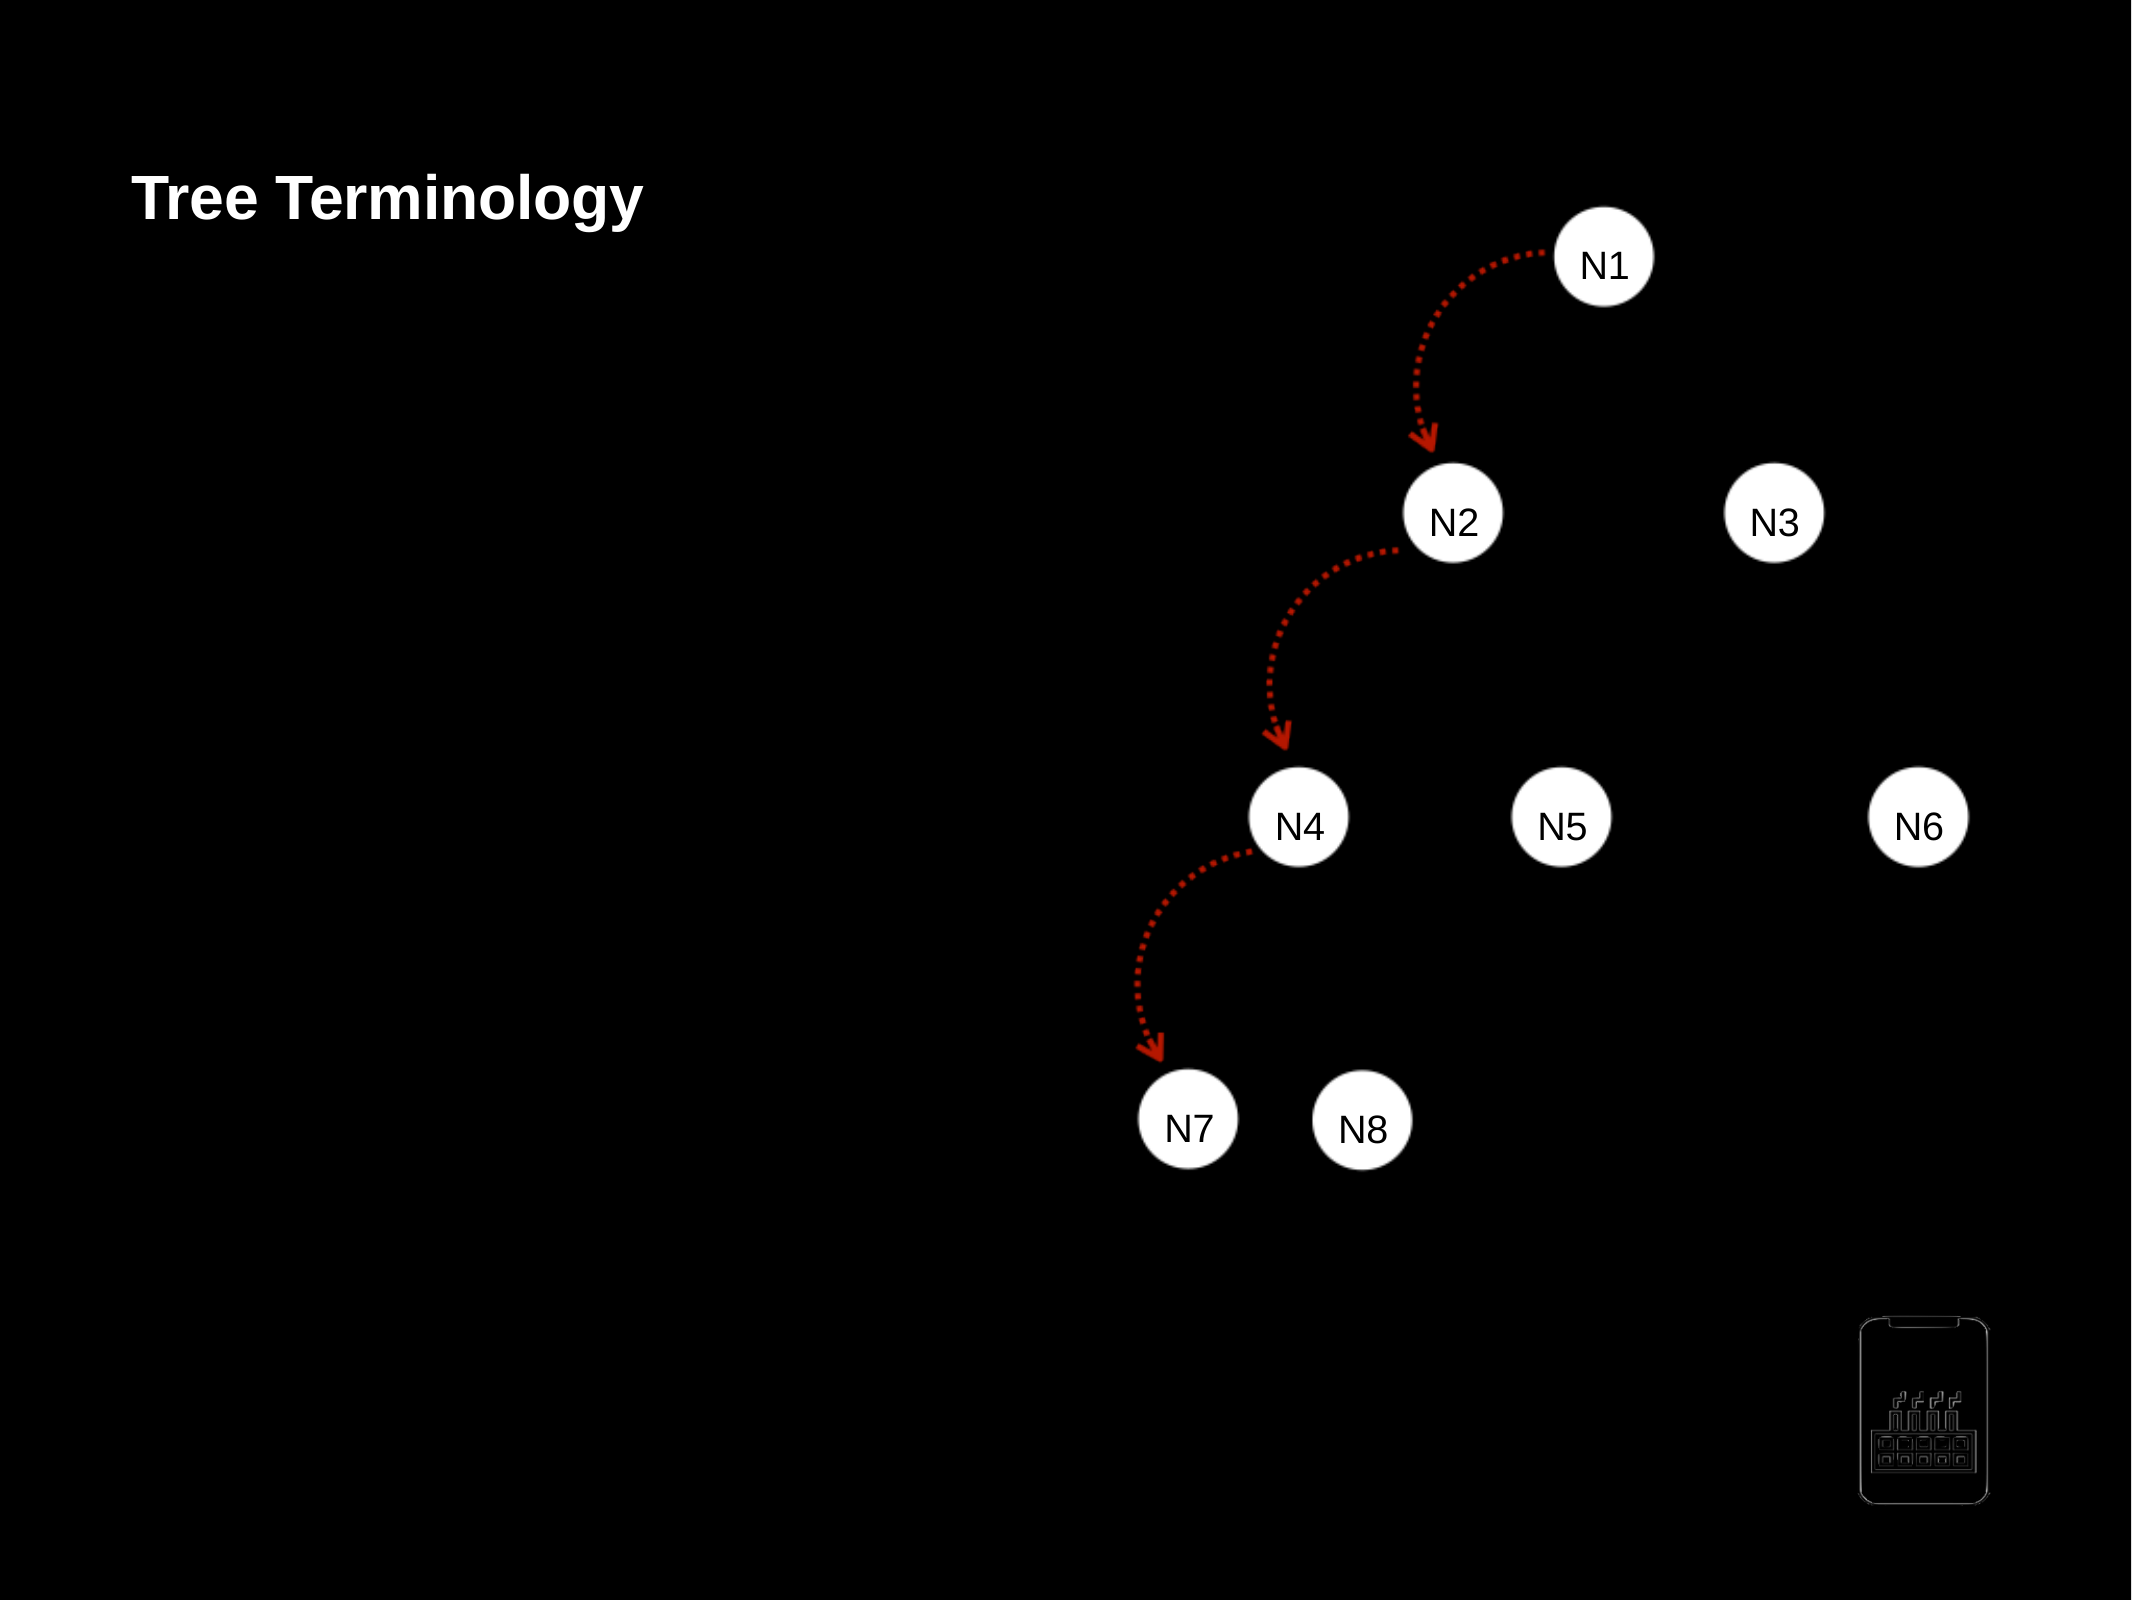

Tree Terminology

N1
Root : top node without parent Edge : a link between parent and child Leaf : a node which does not have children Sibling : children of same parent Ancestor : parent, grandparent and great grandparent of a node Depth of node : a length of the path from root to node Height of node : a length of the path from the node to the deepest node Depth of tree : depth of root node Height of tree : height of root node
N2
N3
N6
N4
N5
Height of tree= 3
N7
N8

AppMillers
www.appmillers.com